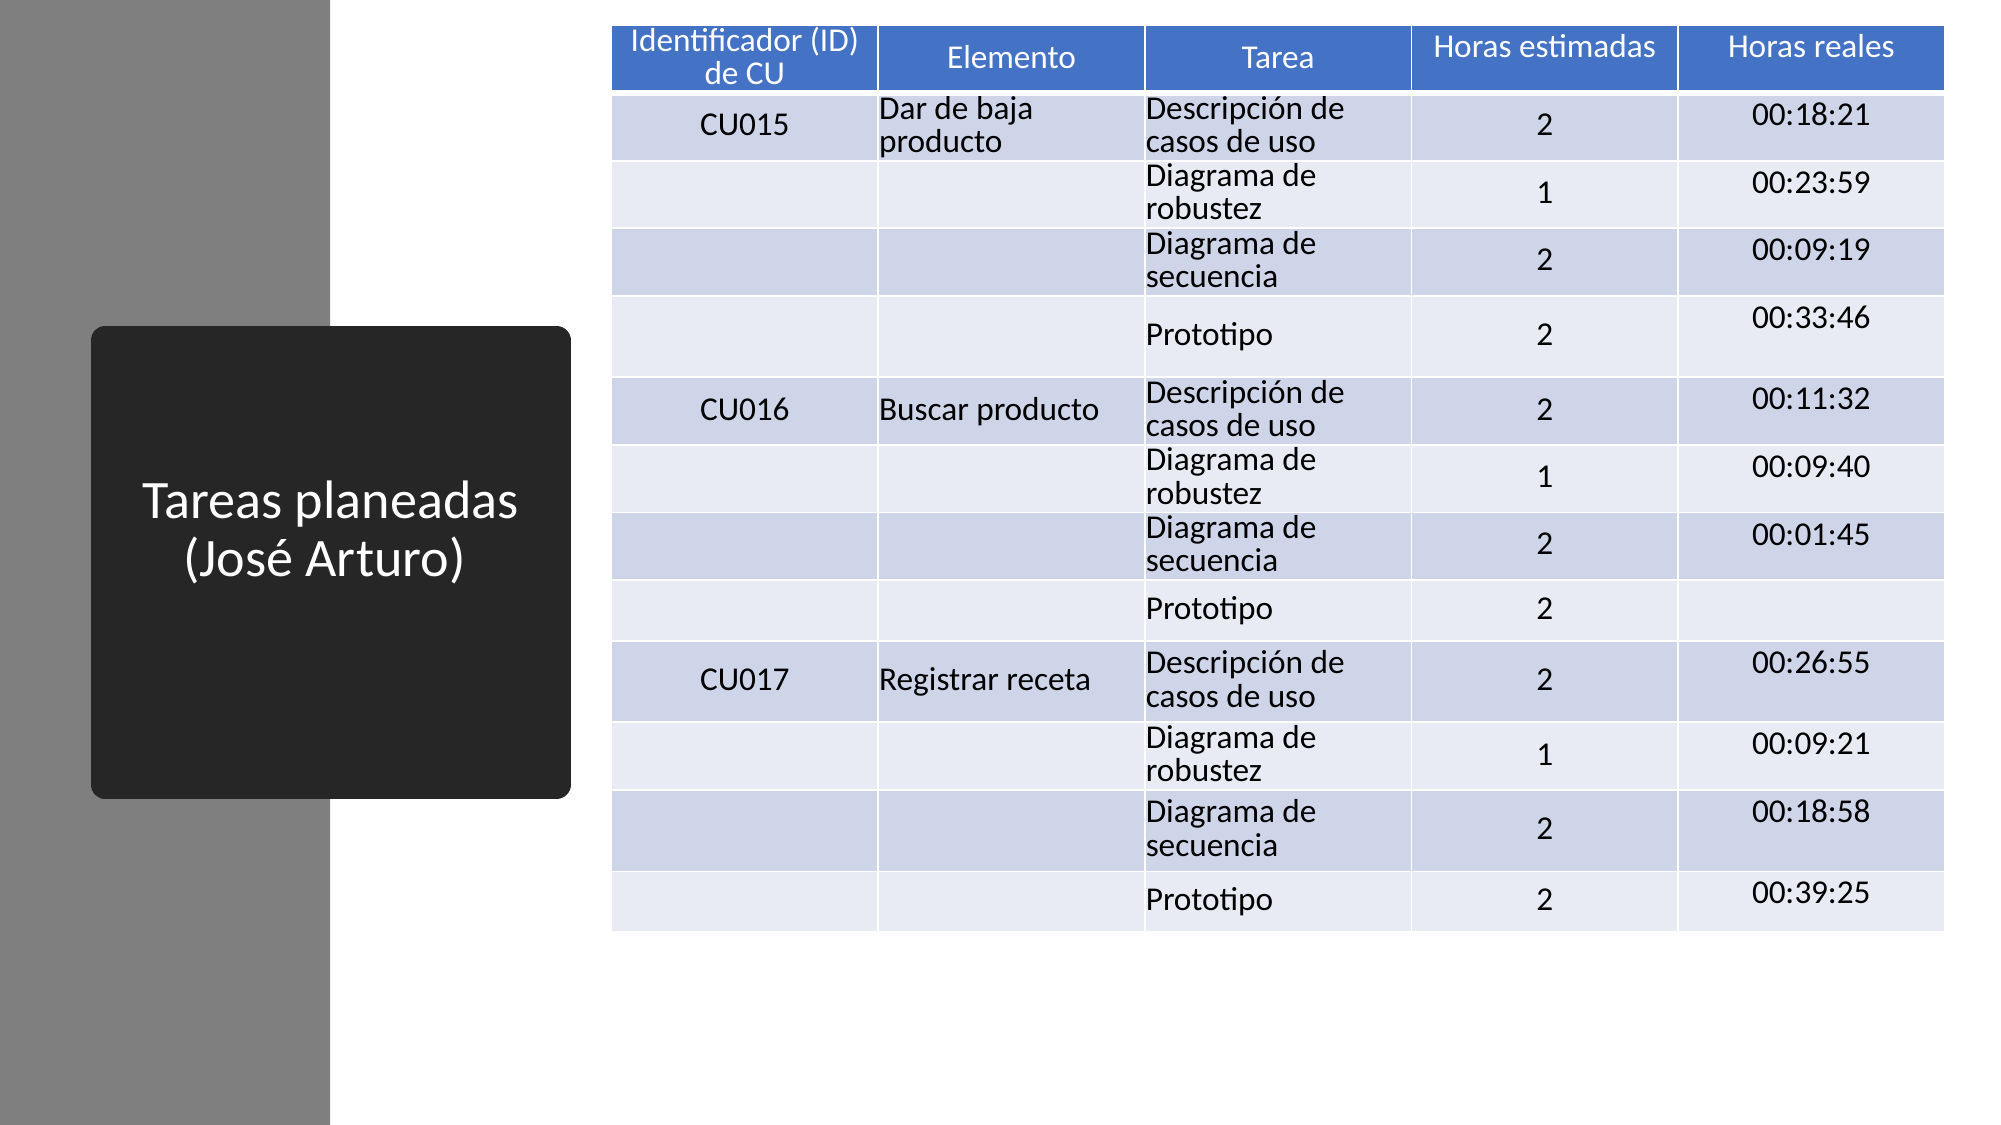

| Identificador (ID) de CU | Elemento | Tarea | Horas estimadas | Horas reales |
| --- | --- | --- | --- | --- |
| CU015 | Dar de baja producto | Descripción de casos de uso | 2 | 00:18:21 |
|  |  | Diagrama de robustez | 1 | 00:23:59 |
|  |  | Diagrama de secuencia | 2 | 00:09:19 |
|  |  | Prototipo | 2 | 00:33:46 |
| CU016 | Buscar producto | Descripción de casos de uso | 2 | 00:11:32 |
|  |  | Diagrama de robustez | 1 | 00:09:40 |
|  |  | Diagrama de secuencia | 2 | 00:01:45 |
|  |  | Prototipo | 2 |  |
| CU017 | Registrar receta | Descripción de casos de uso | 2 | 00:26:55 |
|  |  | Diagrama de robustez | 1 | 00:09:21 |
|  |  | Diagrama de secuencia | 2 | 00:18:58 |
|  |  | Prototipo | 2 | 00:39:25 |
# Tareas planeadas (José Arturo)